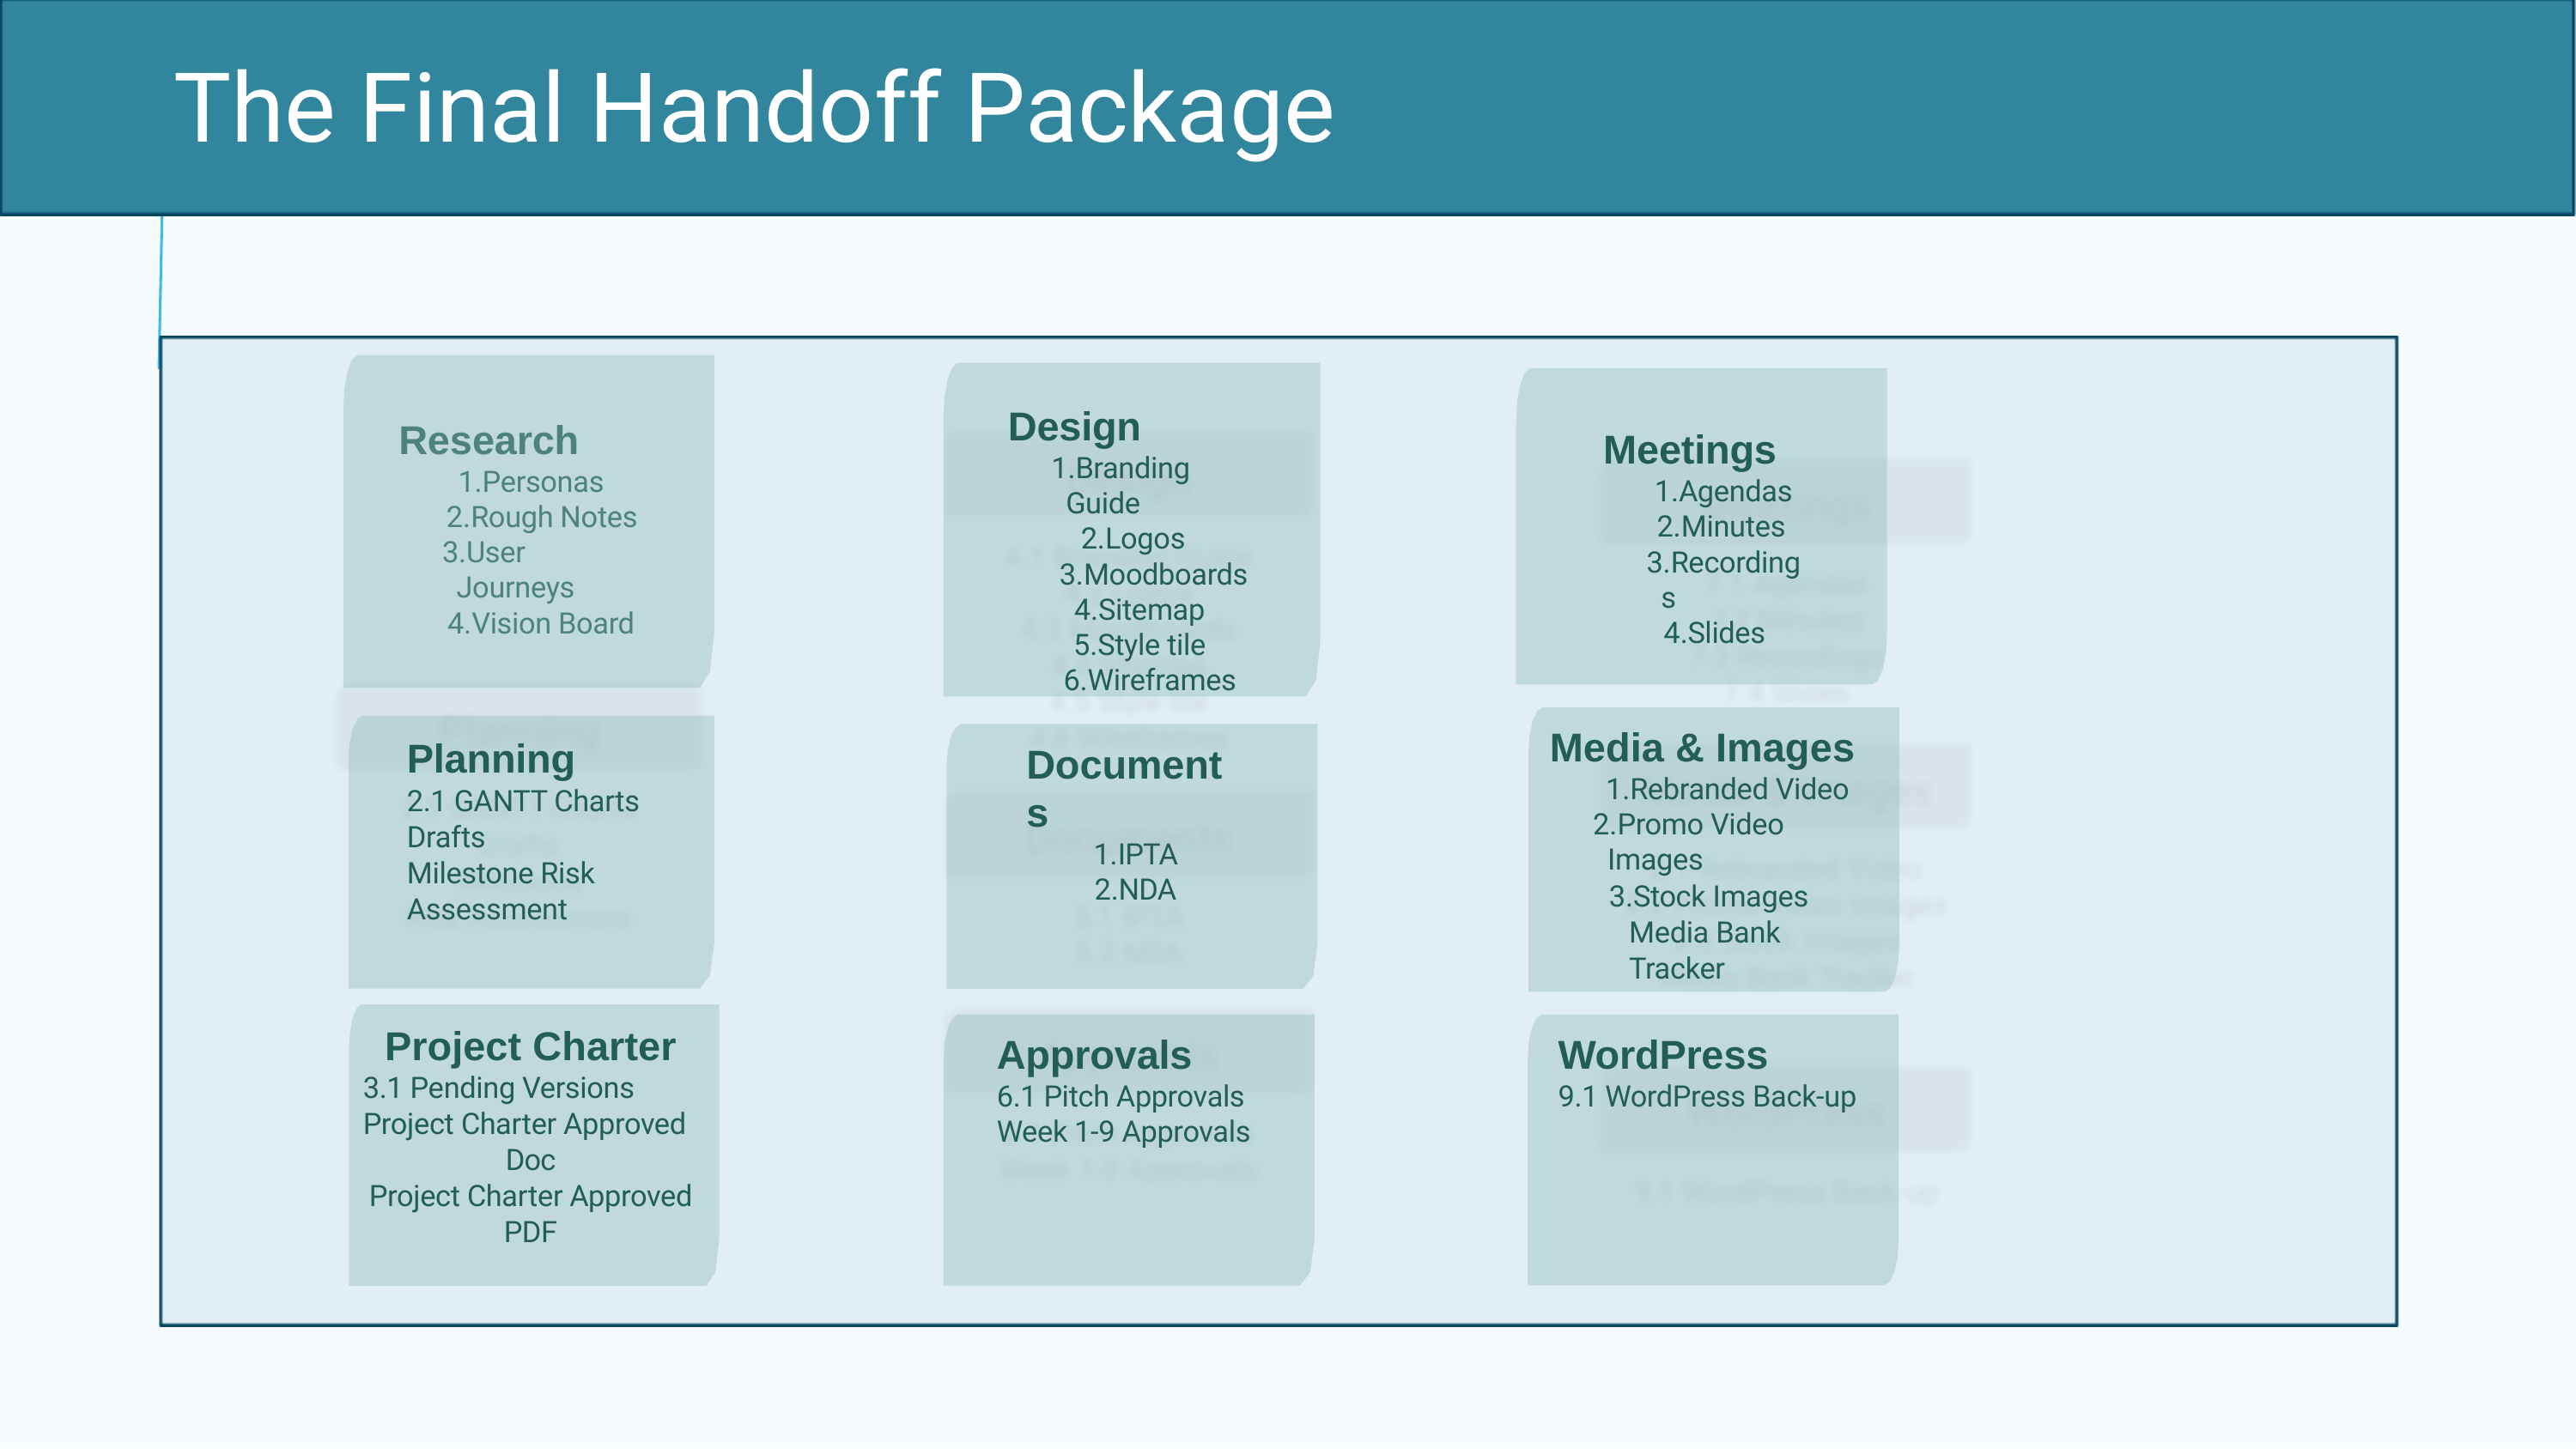

The Final Handoff Package

Design
Branding Guide
Logos
Moodboards
Sitemap
Style tile
Wireframes
Research
Personas
Rough Notes
User Journeys
Vision Board

Meetings
Agendas
Minutes
Recordings
Slides

Media & Images
Rebranded Video
Promo Video Images
Stock Images Media Bank Tracker

Planning
2.1 GANTT Charts Drafts
Milestone Risk Assessment
Documents
IPTA
NDA

Project Charter
3.1 Pending Versions Project Charter Approved
Doc
Project Charter Approved PDF
Approvals
6.1 Pitch Approvals
Week 1-9 Approvals
WordPress
9.1 WordPress Back-up